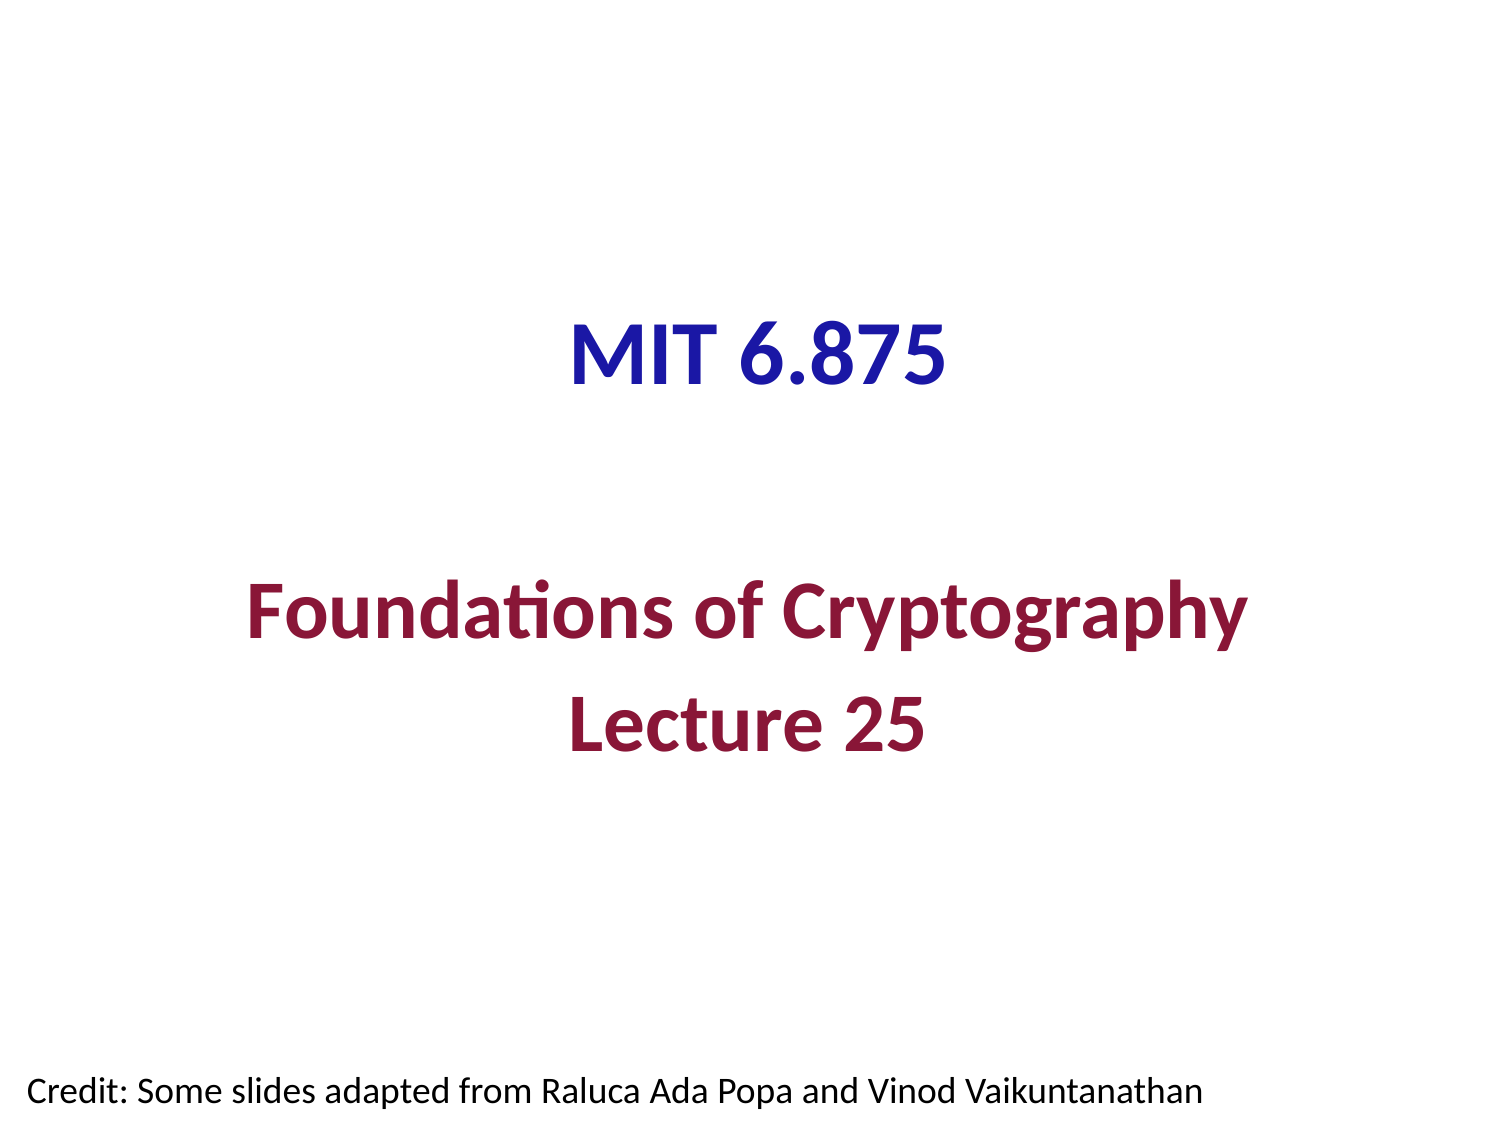

MIT 6.875
Foundations of Cryptography
Lecture 25
Credit: Some slides adapted from Raluca Ada Popa and Vinod Vaikuntanathan